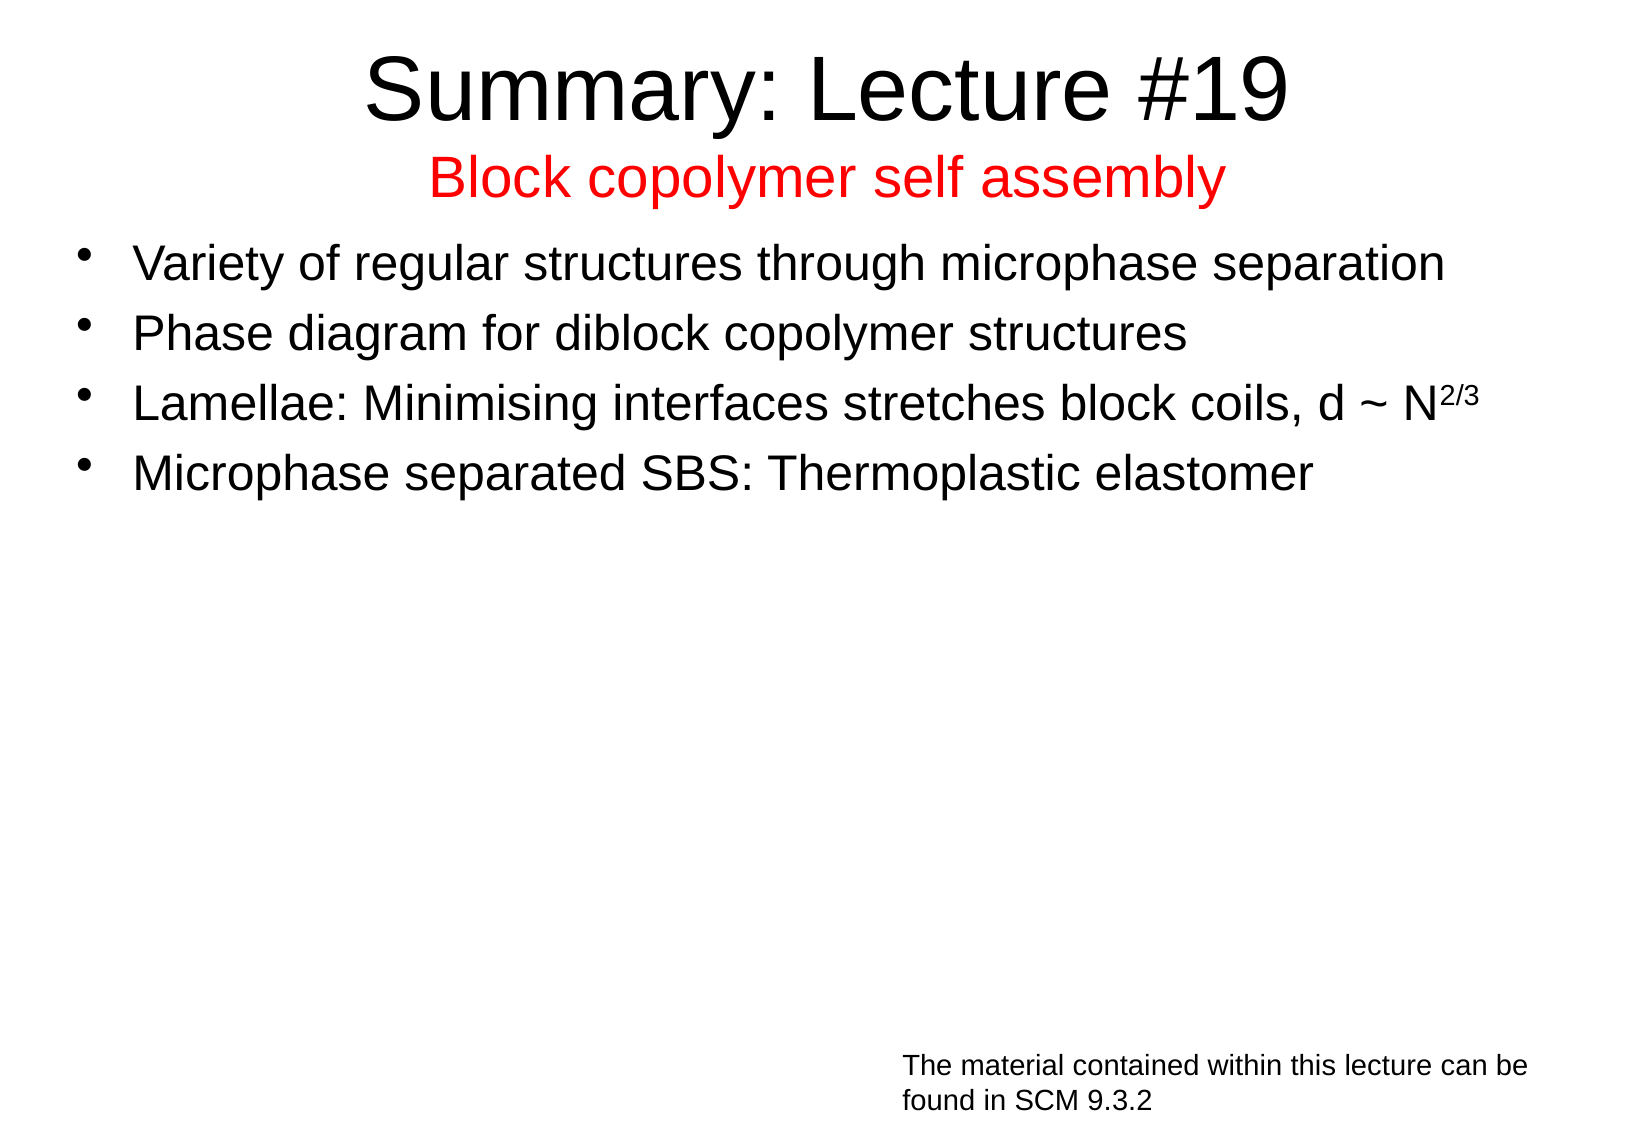

# Summary: Lecture #19 Block copolymer self assembly
Variety of regular structures through microphase separation
Phase diagram for diblock copolymer structures
Lamellae: Minimising interfaces stretches block coils, d ~ N2/3
Microphase separated SBS: Thermoplastic elastomer

The material contained within this lecture can be found in SCM 9.3.2